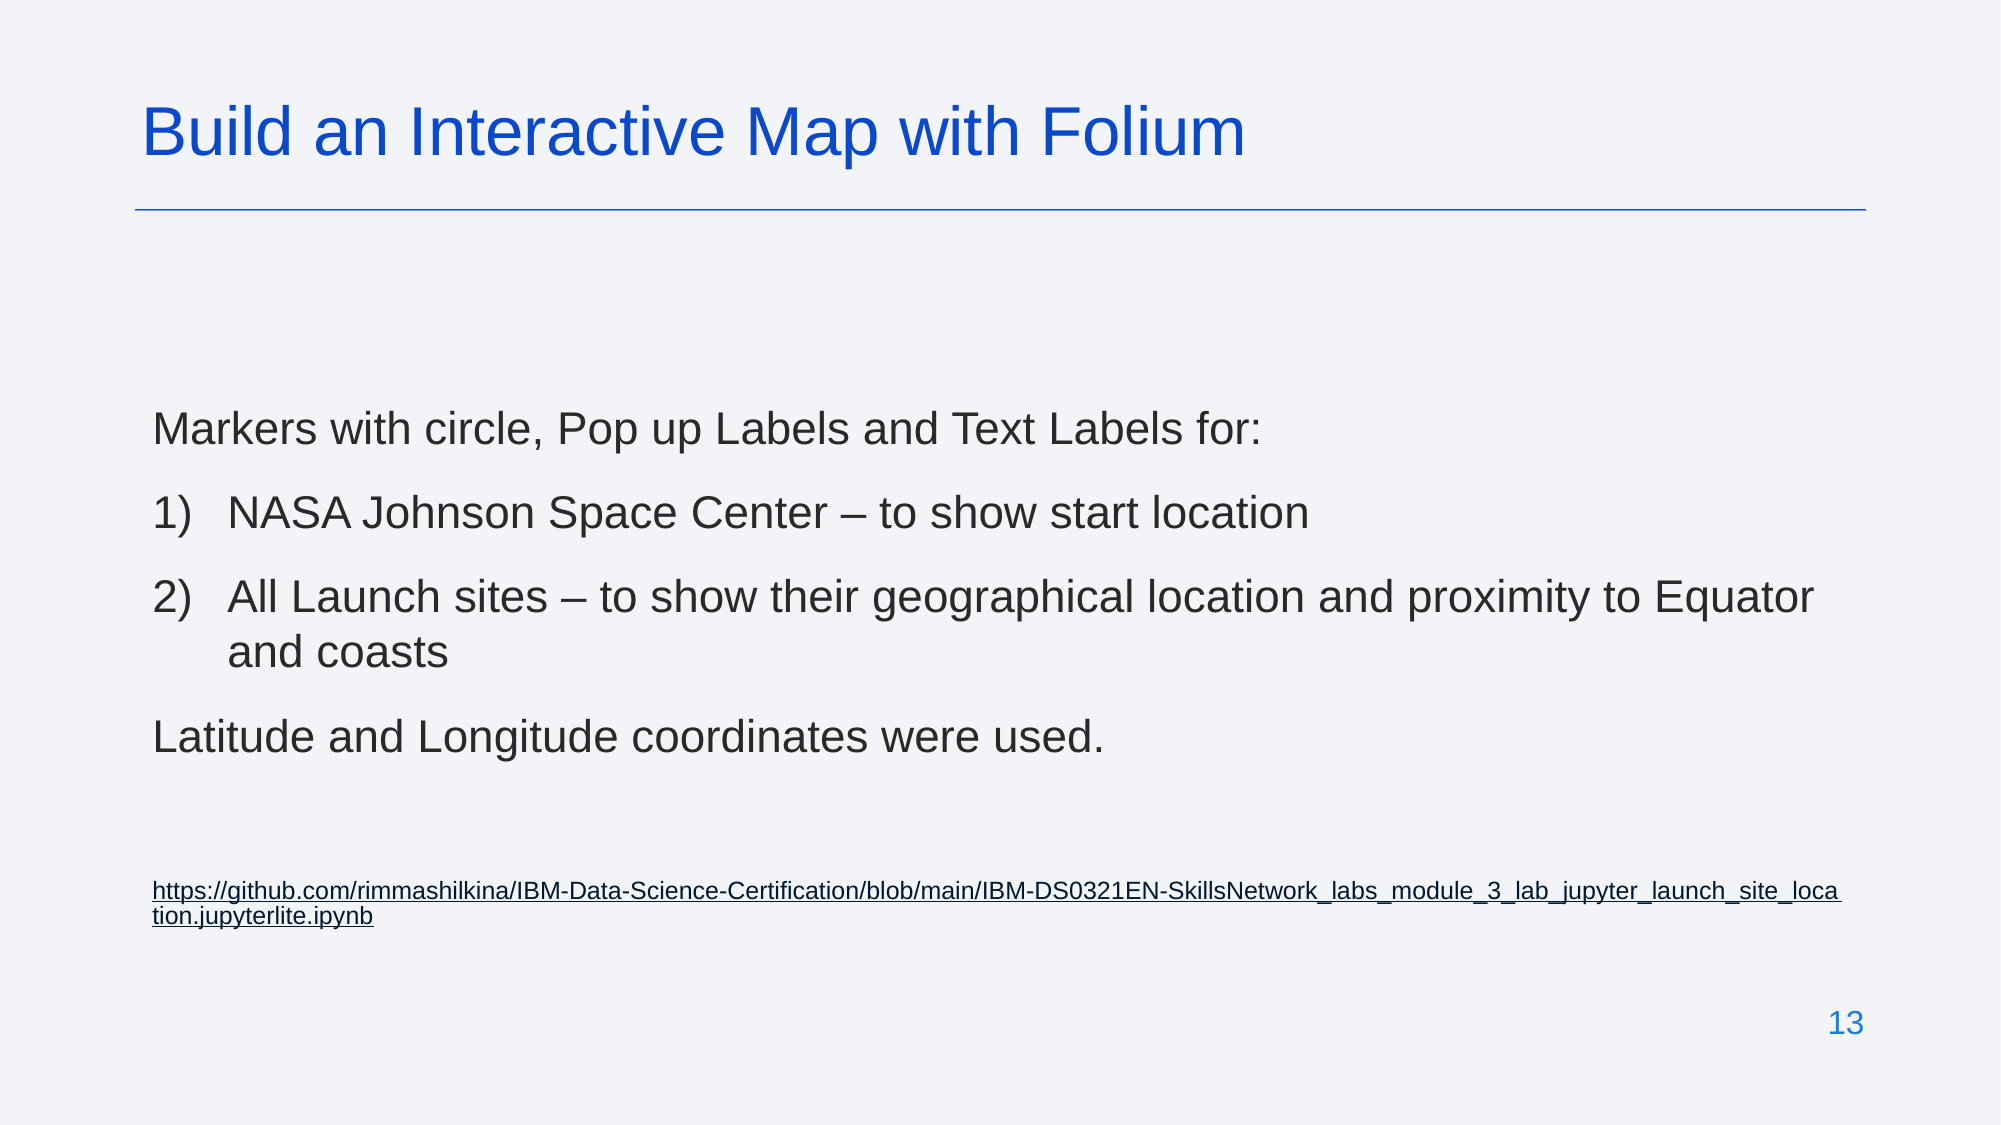

Build an Interactive Map with Folium

Markers with circle, Pop up Labels and Text Labels for:
NASA Johnson Space Center – to show start location
All Launch sites – to show their geographical location and proximity to Equator and coasts
Latitude and Longitude coordinates were used.

https://github.com/rimmashilkina/IBM-Data-Science-Certification/blob/main/IBM-DS0321EN-SkillsNetwork_labs_module_3_lab_jupyter_launch_site_location.jupyterlite.ipynb

13